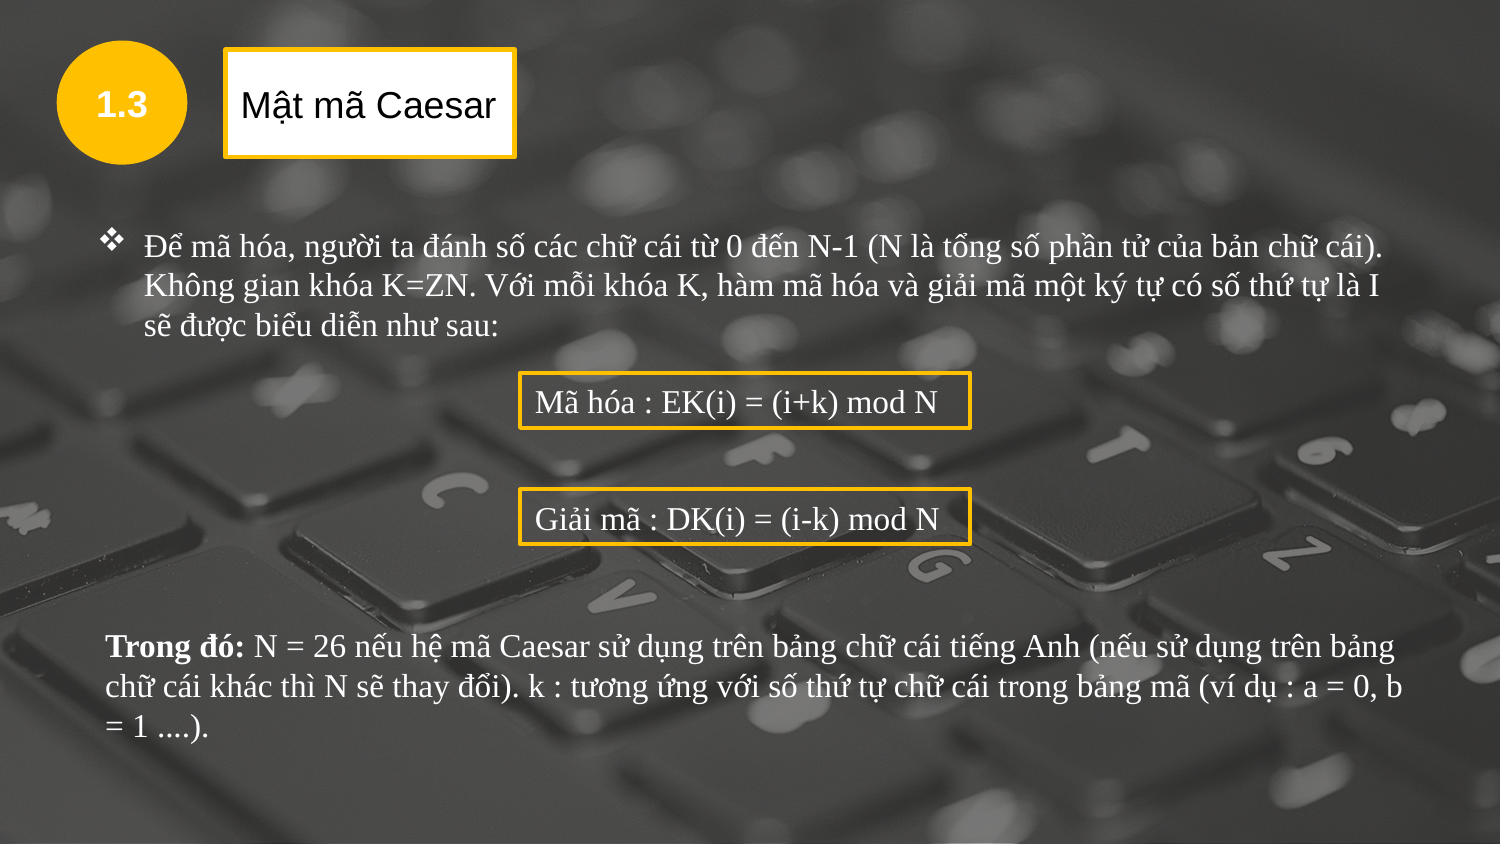

1.3
Mật mã Caesar
Để mã hóa, người ta đánh số các chữ cái từ 0 đến N-1 (N là tổng số phần tử của bản chữ cái). Không gian khóa K=ZN. Với mỗi khóa K, hàm mã hóa và giải mã một ký tự có số thứ tự là I sẽ được biểu diễn như sau:
Mã hóa : EK(i) = (i+k) mod N
Giải mã : DK(i) = (i-k) mod N
Trong đó: N = 26 nếu hệ mã Caesar sử dụng trên bảng chữ cái tiếng Anh (nếu sử dụng trên bảng chữ cái khác thì N sẽ thay đổi). k : tương ứng với số thứ tự chữ cái trong bảng mã (ví dụ : a = 0, b = 1 ....).